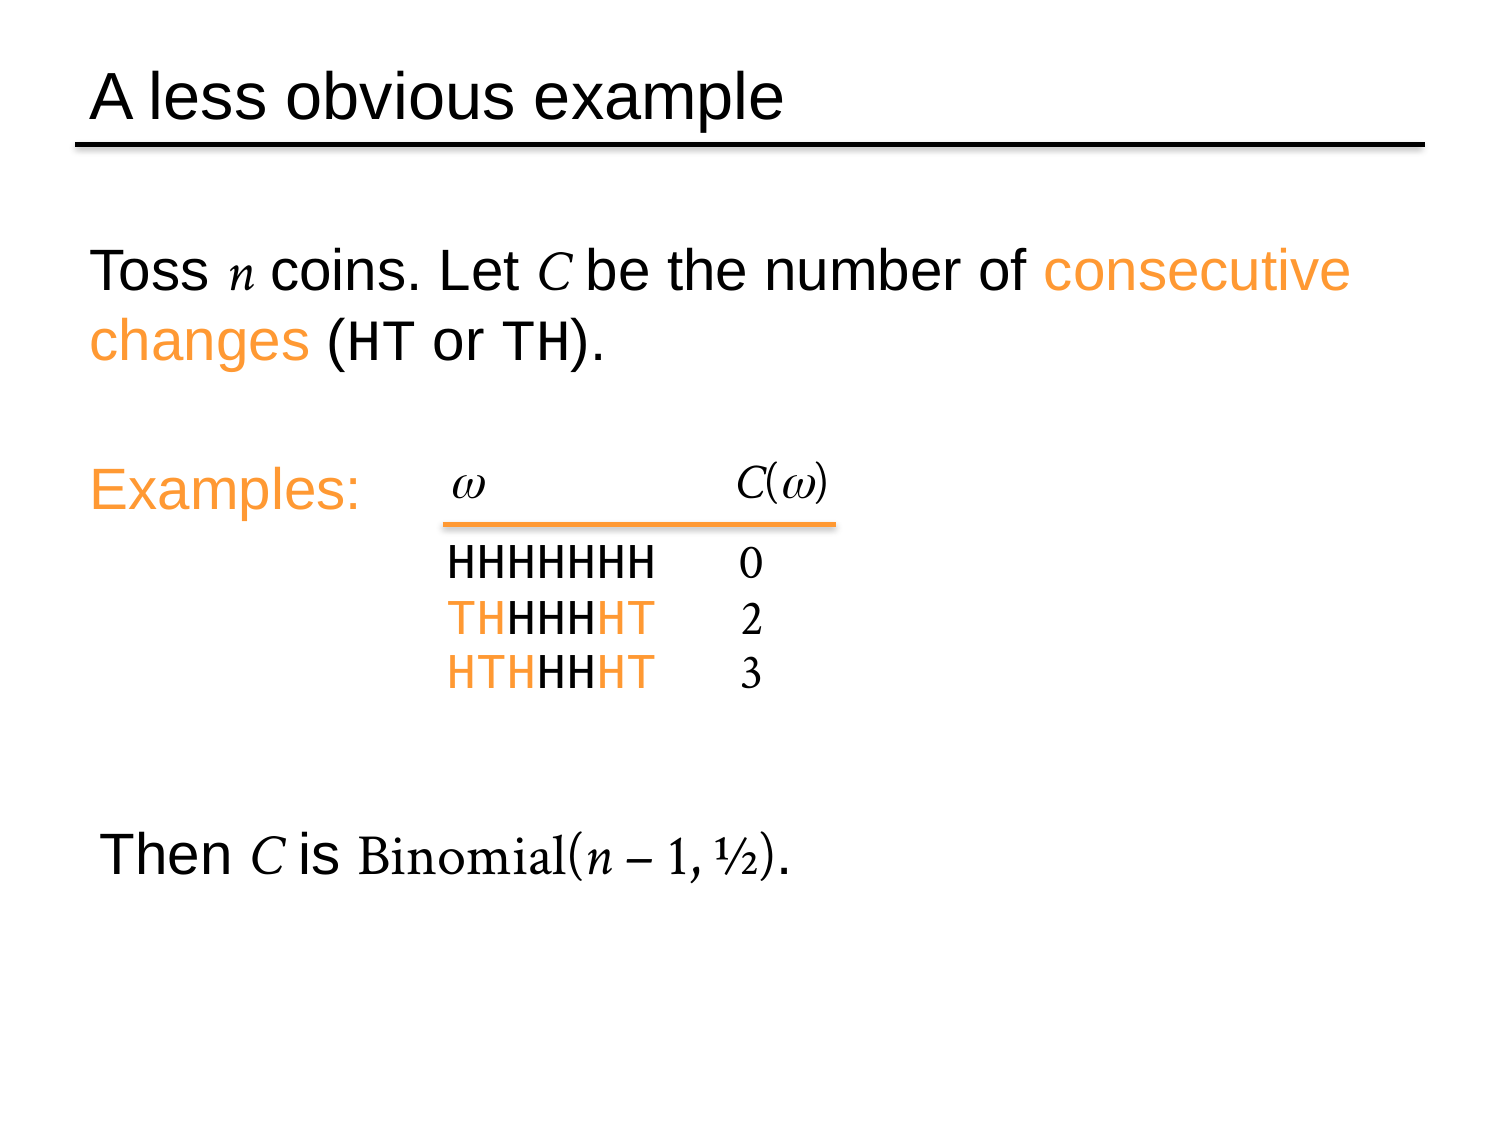

# A less obvious example
Toss n coins. Let C be the number of consecutive changes (HT or TH).
ω
C(ω)
HHHHHHH
0
THHHHHT
2
HTHHHHT
3
Examples:
Then C is Binomial(n – 1, ½).